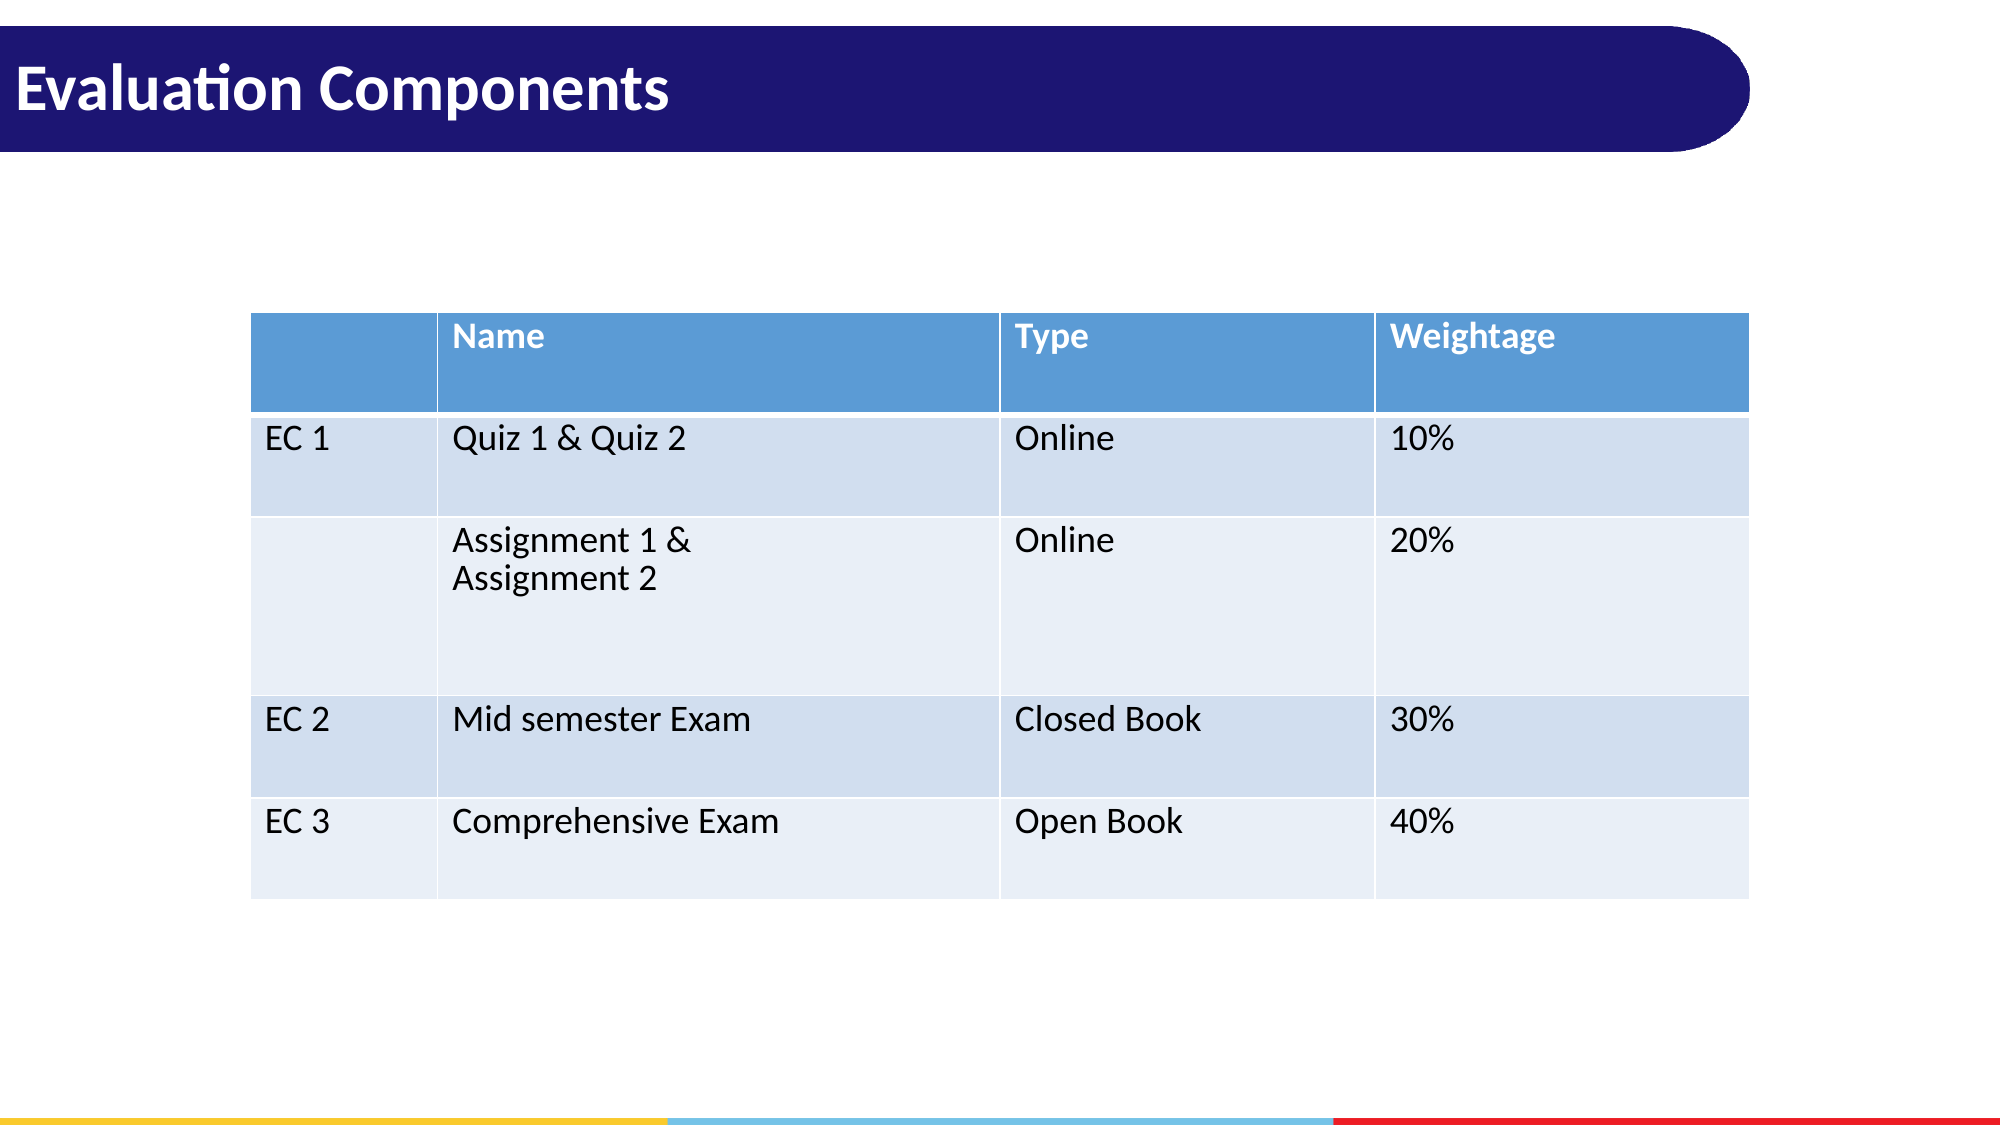

# Evaluation Components
|  | Name | Type | Weightage |
| --- | --- | --- | --- |
| EC 1 | Quiz 1 & Quiz 2 | Online | 10% |
|  | Assignment 1 & Assignment 2 | Online | 20% |
| EC 2 | Mid semester Exam | Closed Book | 30% |
| EC 3 | Comprehensive Exam | Open Book | 40% |